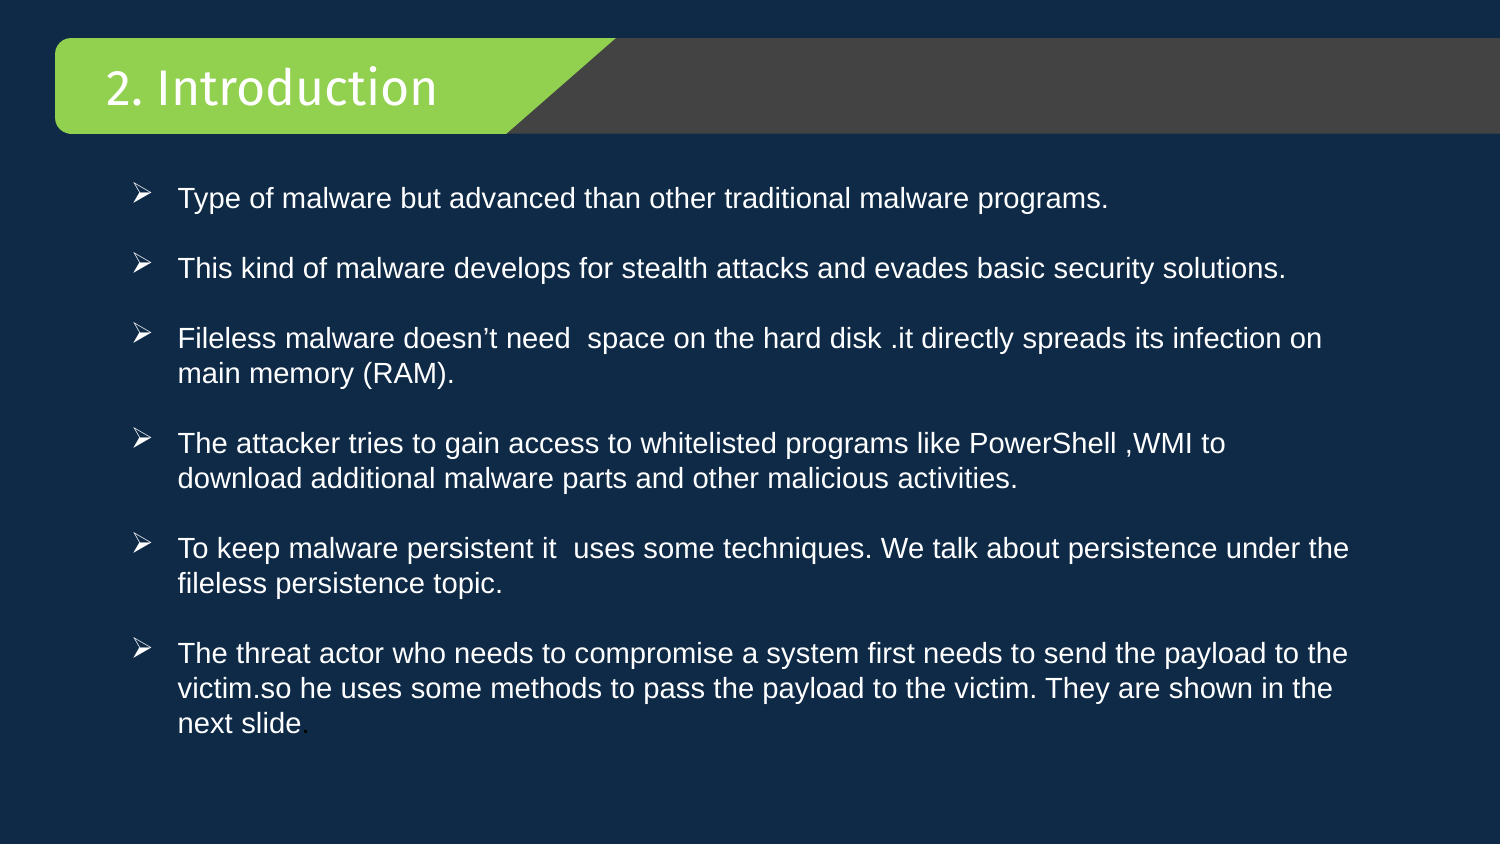

2. Introduction
Type of malware but advanced than other traditional malware programs.

This kind of malware develops for stealth attacks and evades basic security solutions.

Fileless malware doesn’t need  space on the hard disk .it directly spreads its infection on main memory (RAM).

The attacker tries to gain access to whitelisted programs like PowerShell ,WMI to download additional malware parts and other malicious activities.

To keep malware persistent it  uses some techniques. We talk about persistence under the fileless persistence topic.

The threat actor who needs to compromise a system first needs to send the payload to the victim.so he uses some methods to pass the payload to the victim. They are shown in the next slide.